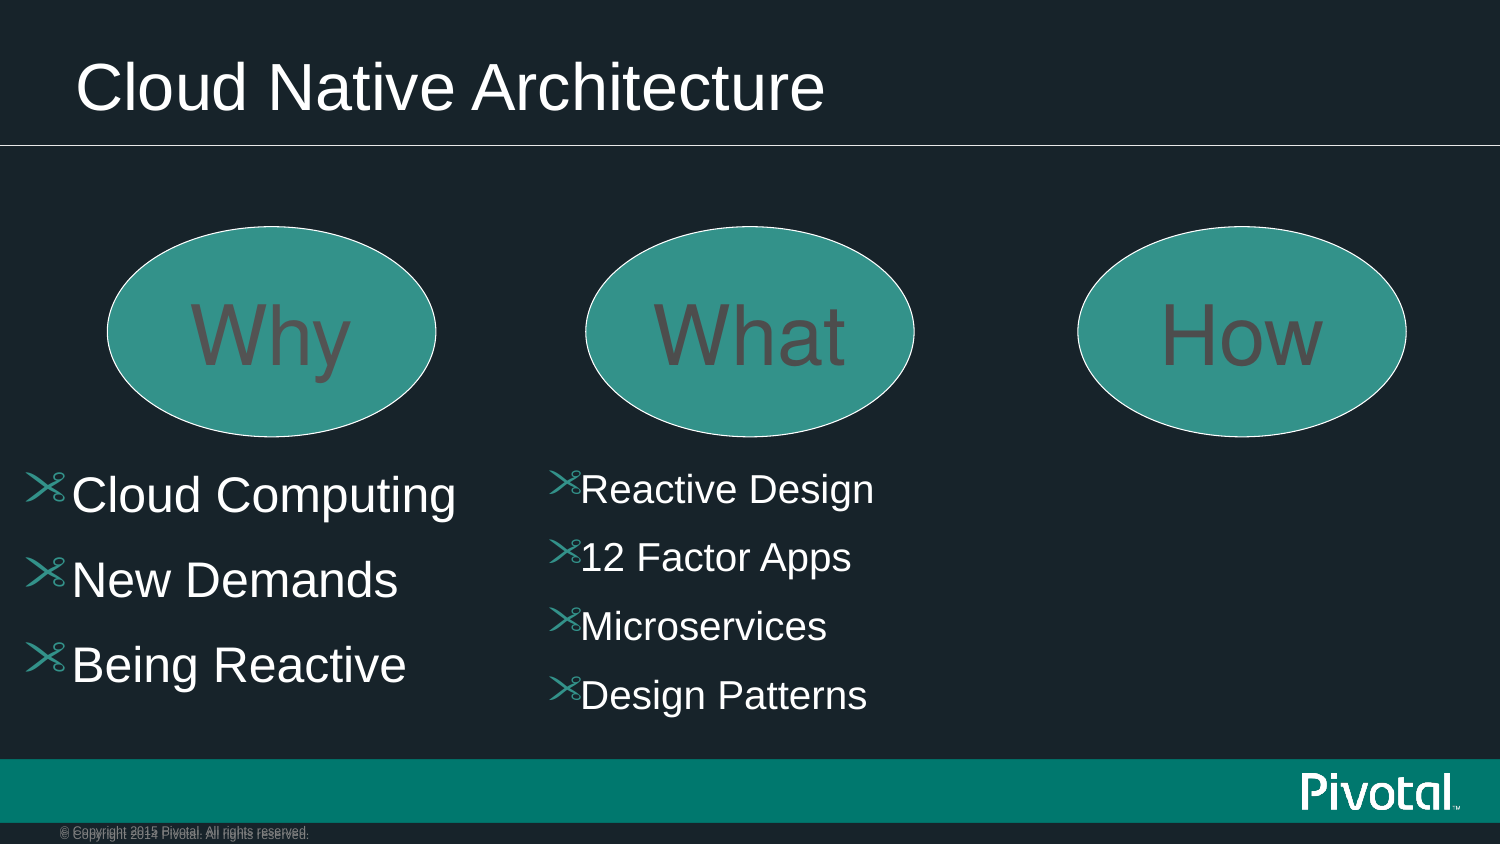

# Cloud Native Architecture
Why
What
How
Cloud Computing
New Demands
Being Reactive
Reactive Design
12 Factor Apps
Microservices
Design Patterns